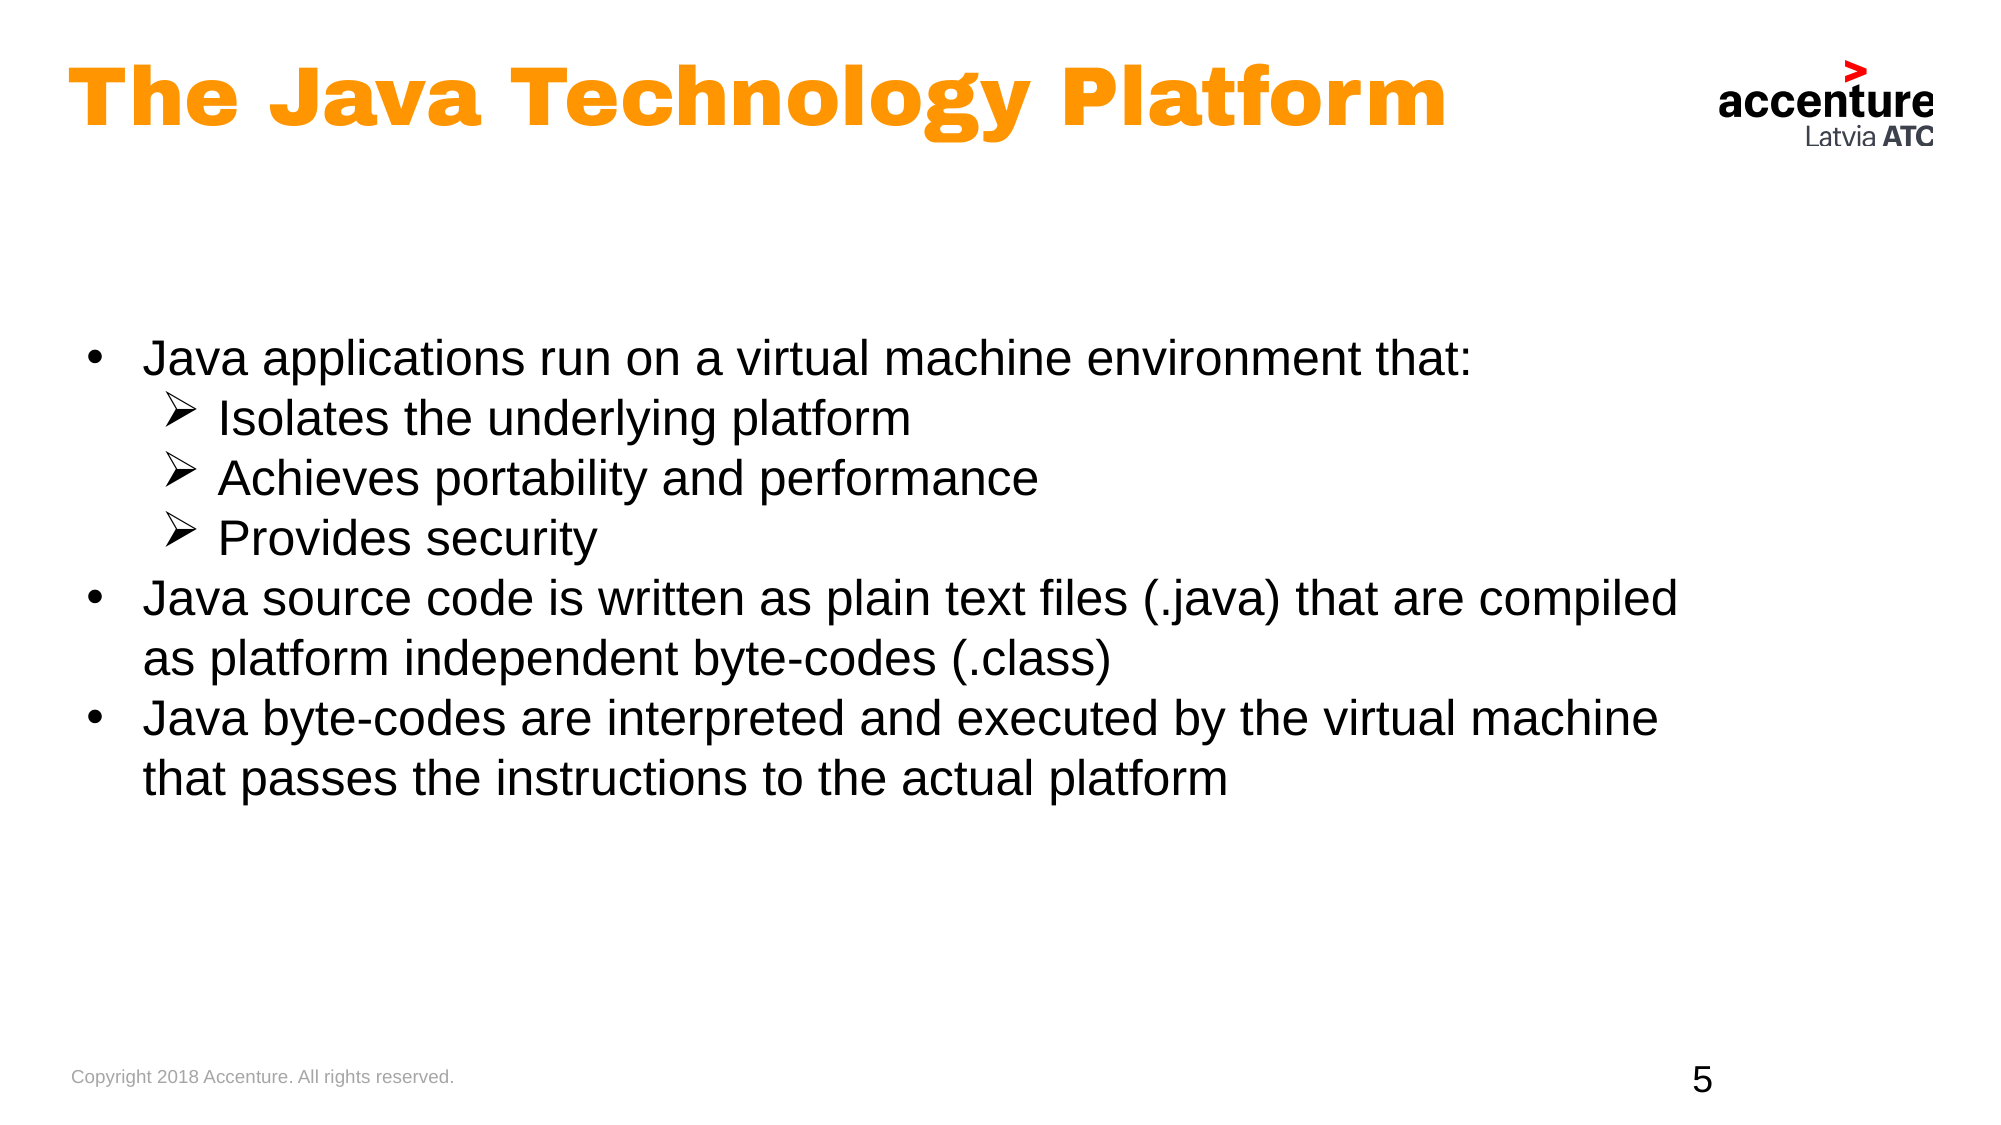

The Java Technology Platform
Java applications run on a virtual machine environment that:
Isolates the underlying platform
Achieves portability and performance
Provides security
Java source code is written as plain text files (.java) that are compiled as platform independent byte-codes (.class)
Java byte-codes are interpreted and executed by the virtual machine that passes the instructions to the actual platform
5